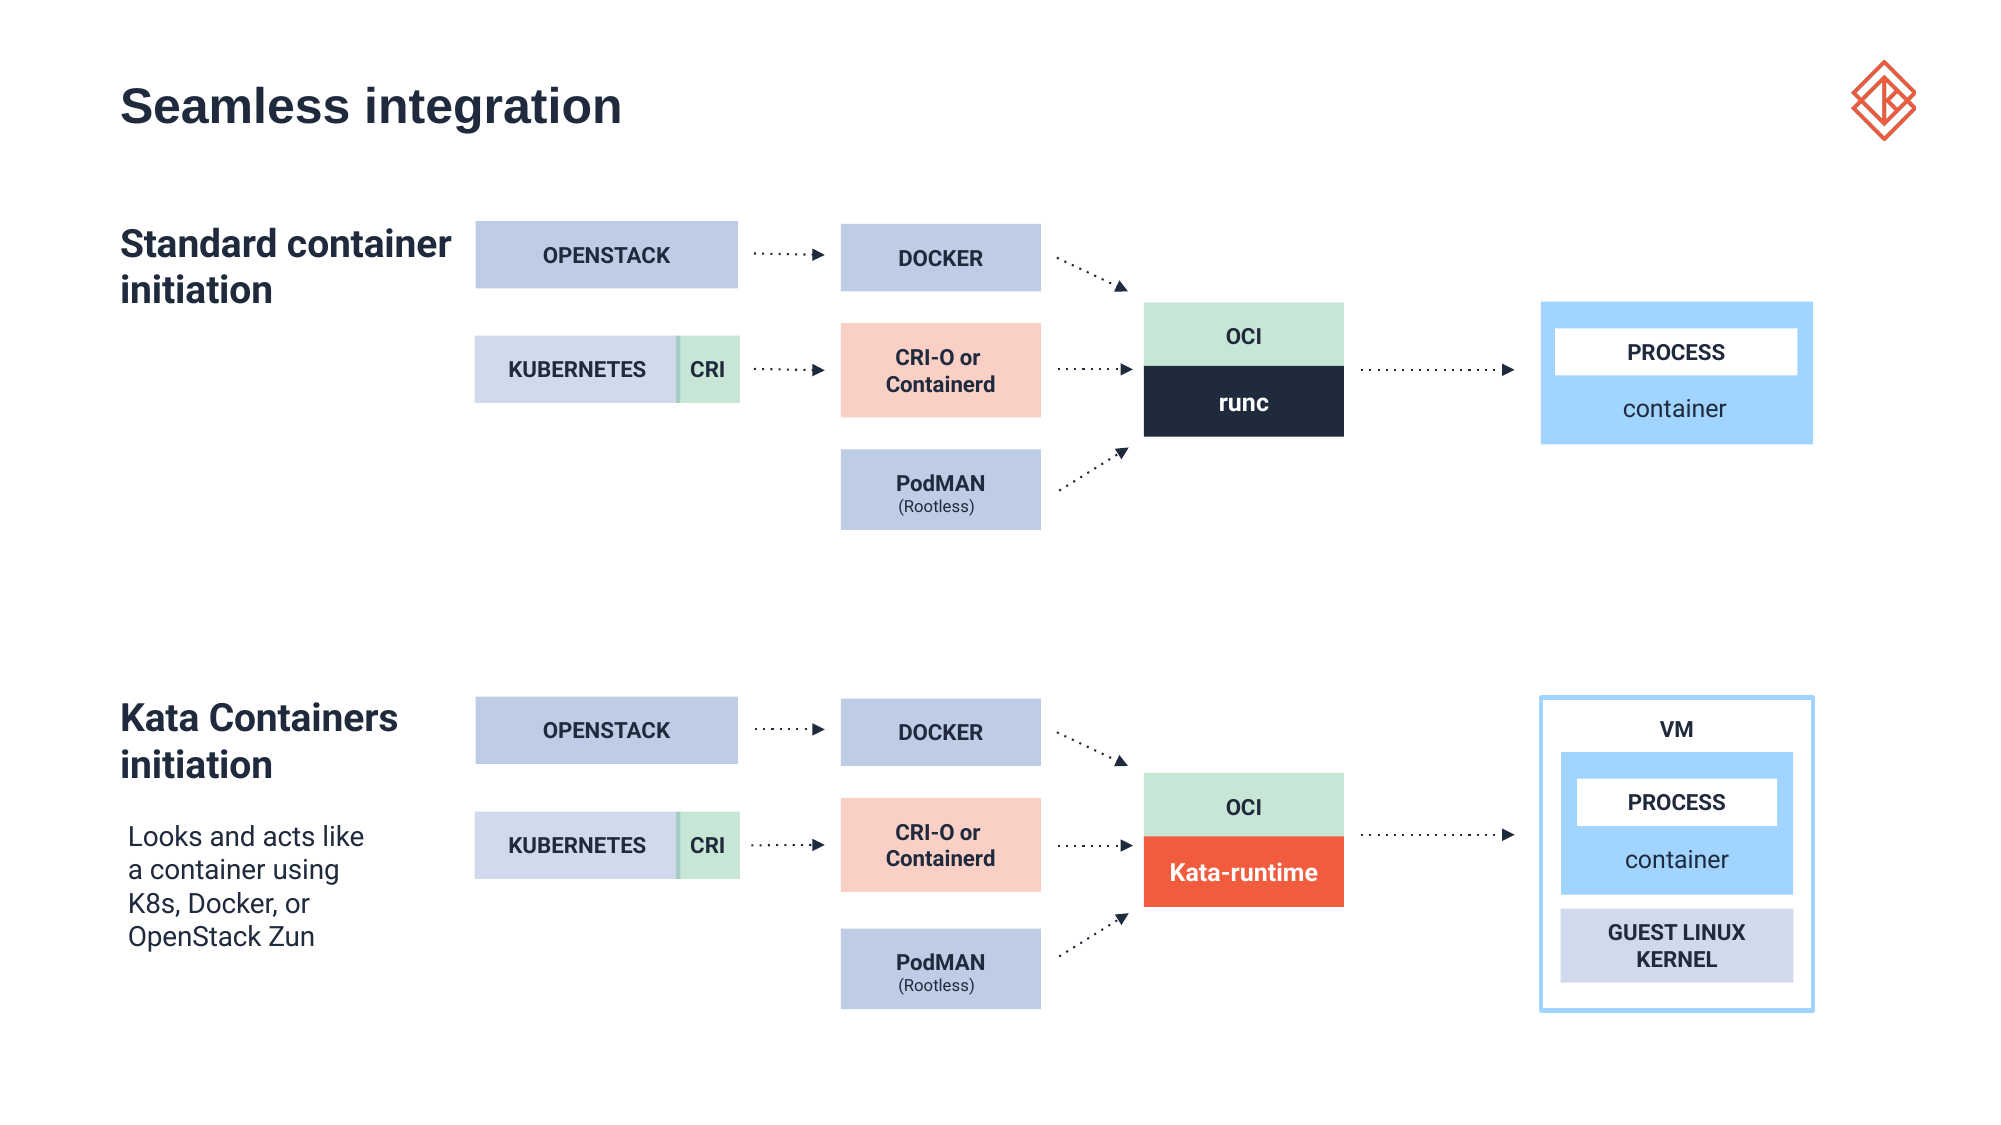

# Seamless integration

Standard container initiation
OPENSTACK
DOCKER

OCI
CRI-O or
Containerd
PROCESS
KUBERNETES
CRI
runc
container
PodMAN
(Rootless)

Kata Containers initiation
OPENSTACK

DOCKER
VM

OCI
PROCESS
CRI-O or
Containerd
Looks and acts like a container using K8s, Docker, or OpenStack Zun
KUBERNETES
CRI
container
Kata-runtime

GUEST LINUX KERNEL
PodMAN
(Rootless)